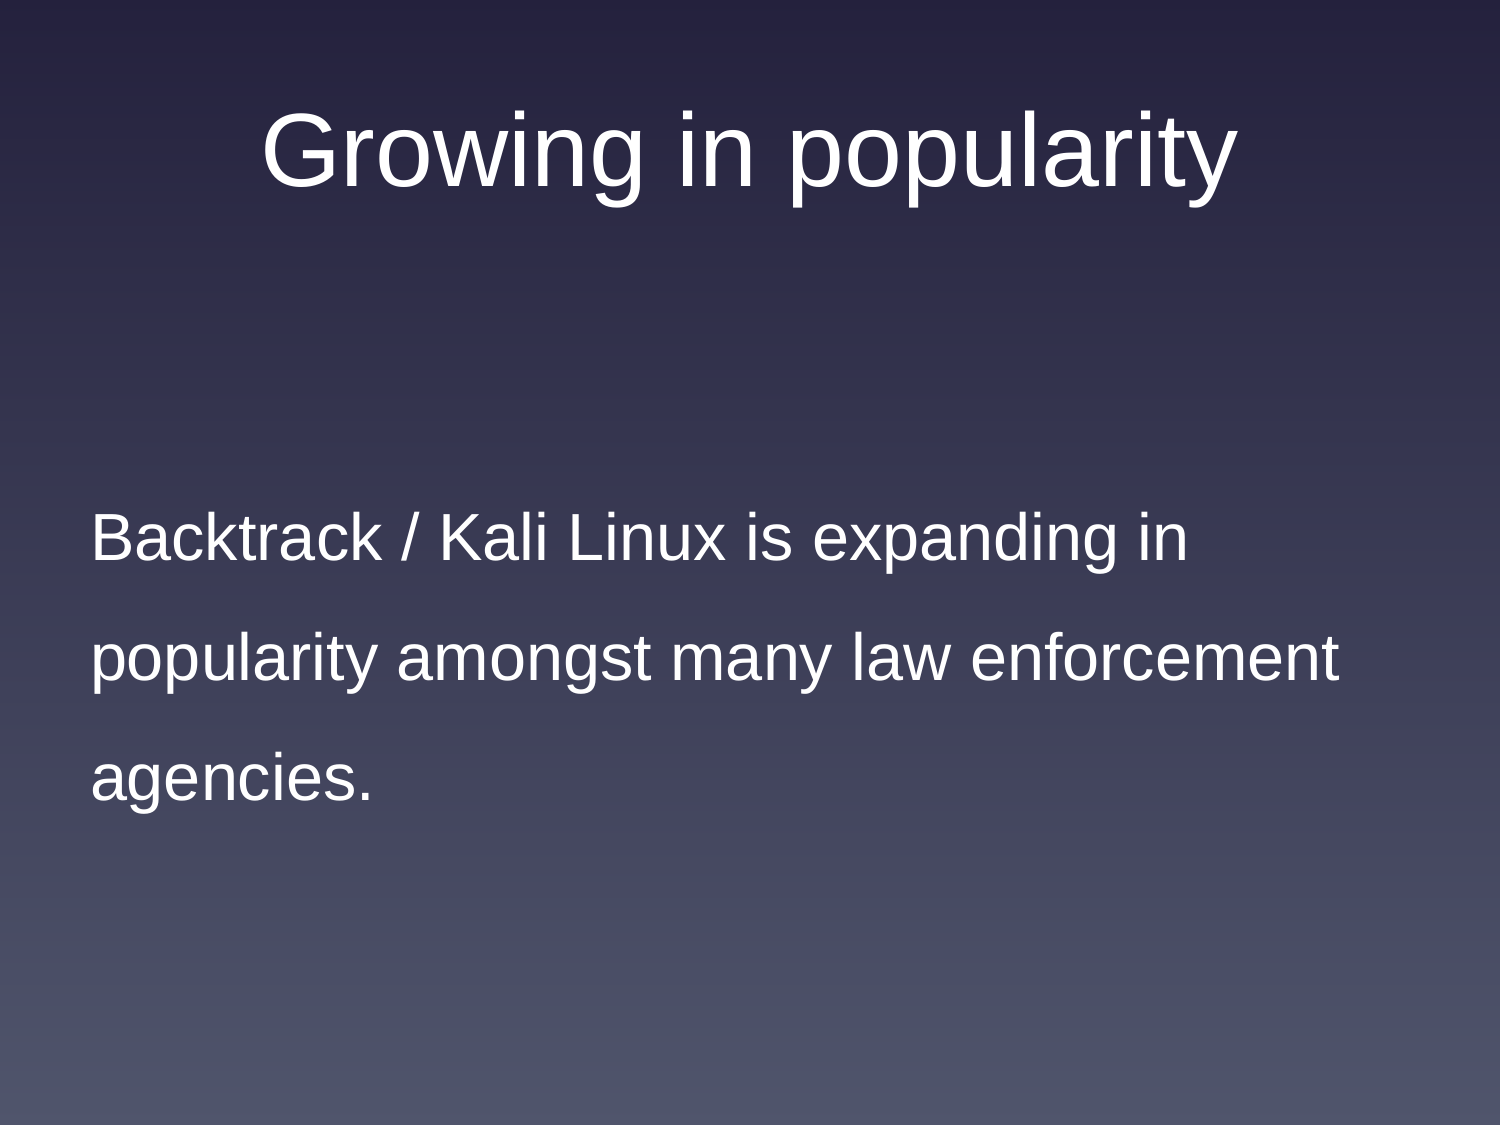

# Growing in popularity
Backtrack / Kali Linux is expanding in popularity amongst many law enforcement agencies.